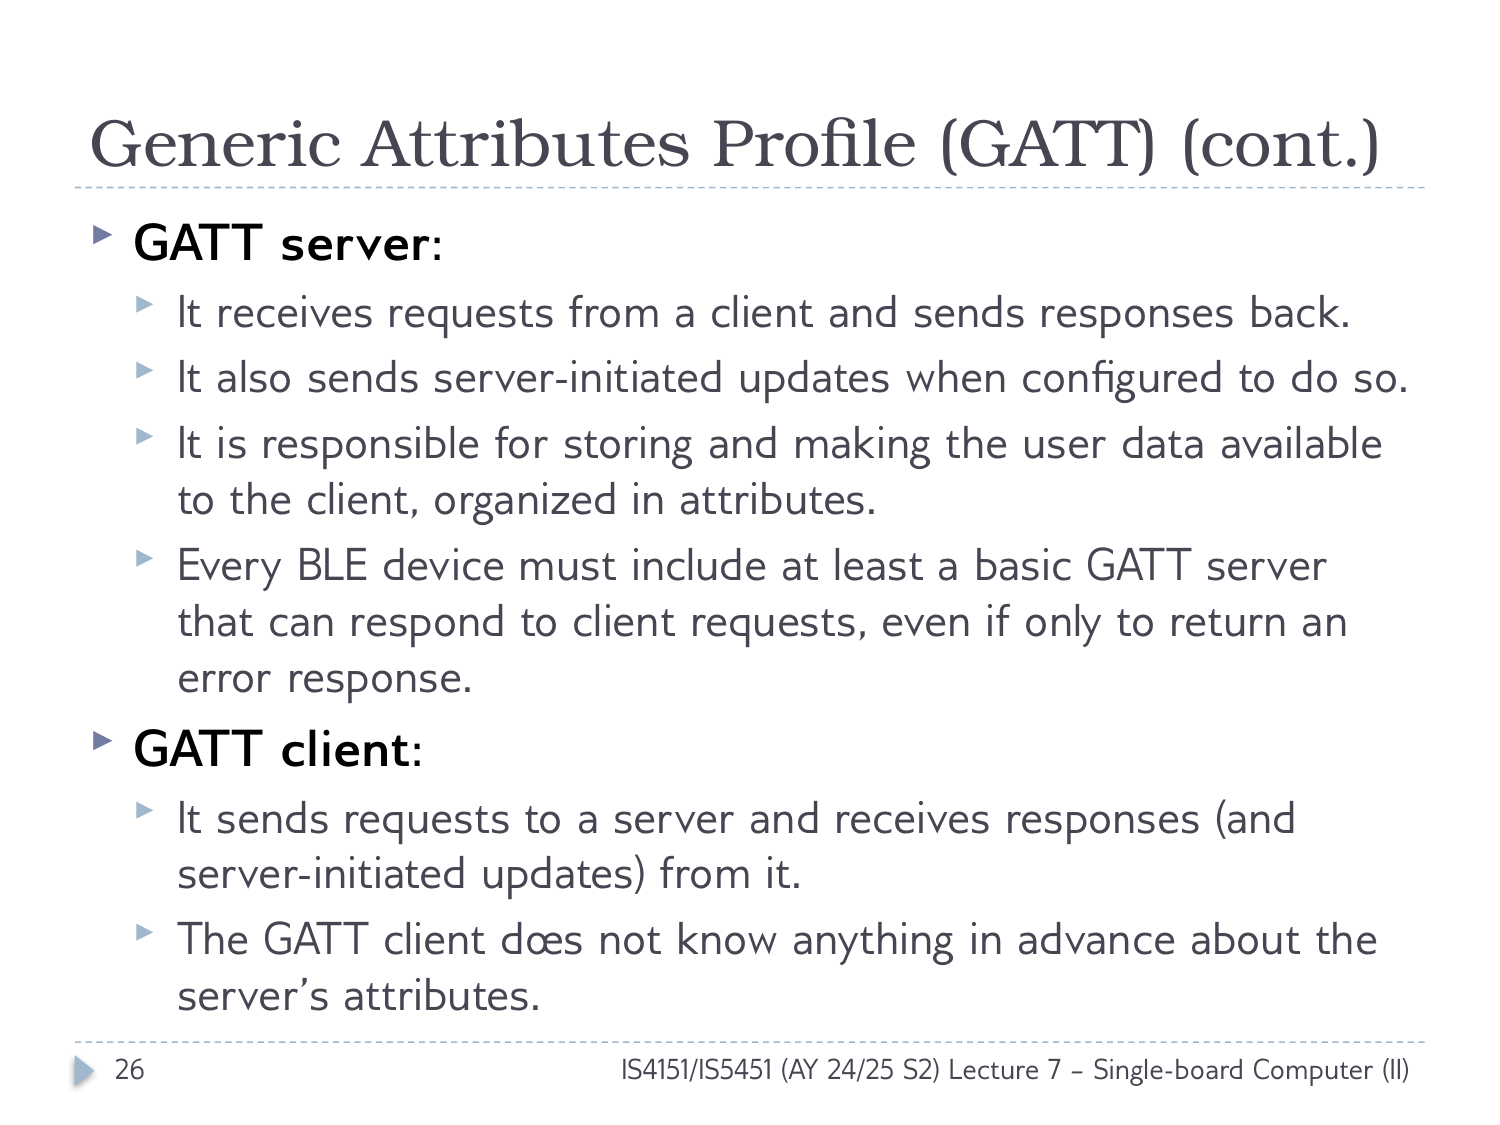

# Generic Attributes Profile (GATT) (cont.)
GATT server:
It receives requests from a client and sends responses back.
It also sends server-initiated updates when configured to do so.
It is responsible for storing and making the user data available to the client, organized in attributes.
Every BLE device must include at least a basic GATT server that can respond to client requests, even if only to return an error response.
GATT client:
It sends requests to a server and receives responses (and server-initiated updates) from it.
The GATT client does not know anything in advance about the server’s attributes.
26
IS4151/IS5451 (AY 24/25 S2) Lecture 7 – Single-board Computer (II)